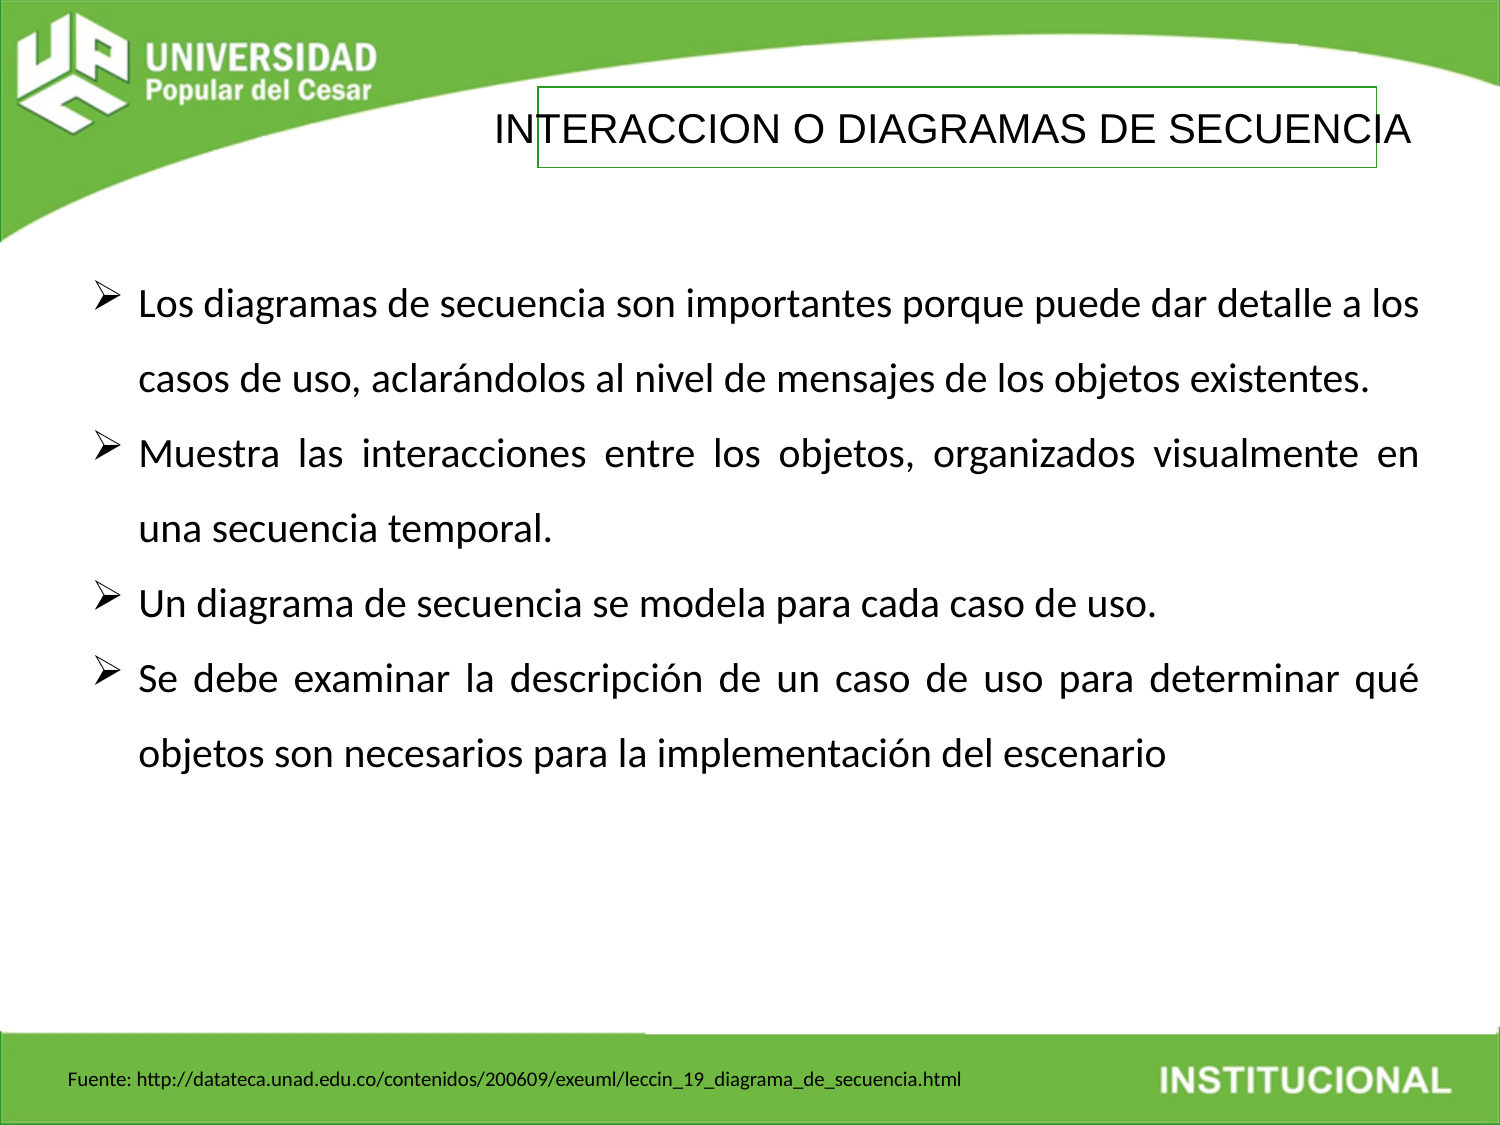

INTERACCION O DIAGRAMAS DE SECUENCIA
Los diagramas de secuencia son importantes porque puede dar detalle a los casos de uso, aclarándolos al nivel de mensajes de los objetos existentes.
Muestra las interacciones entre los objetos, organizados visualmente en una secuencia temporal.
Un diagrama de secuencia se modela para cada caso de uso.
Se debe examinar la descripción de un caso de uso para determinar qué objetos son necesarios para la implementación del escenario

Fuente: http://datateca.unad.edu.co/contenidos/200609/exeuml/leccin_19_diagrama_de_secuencia.html